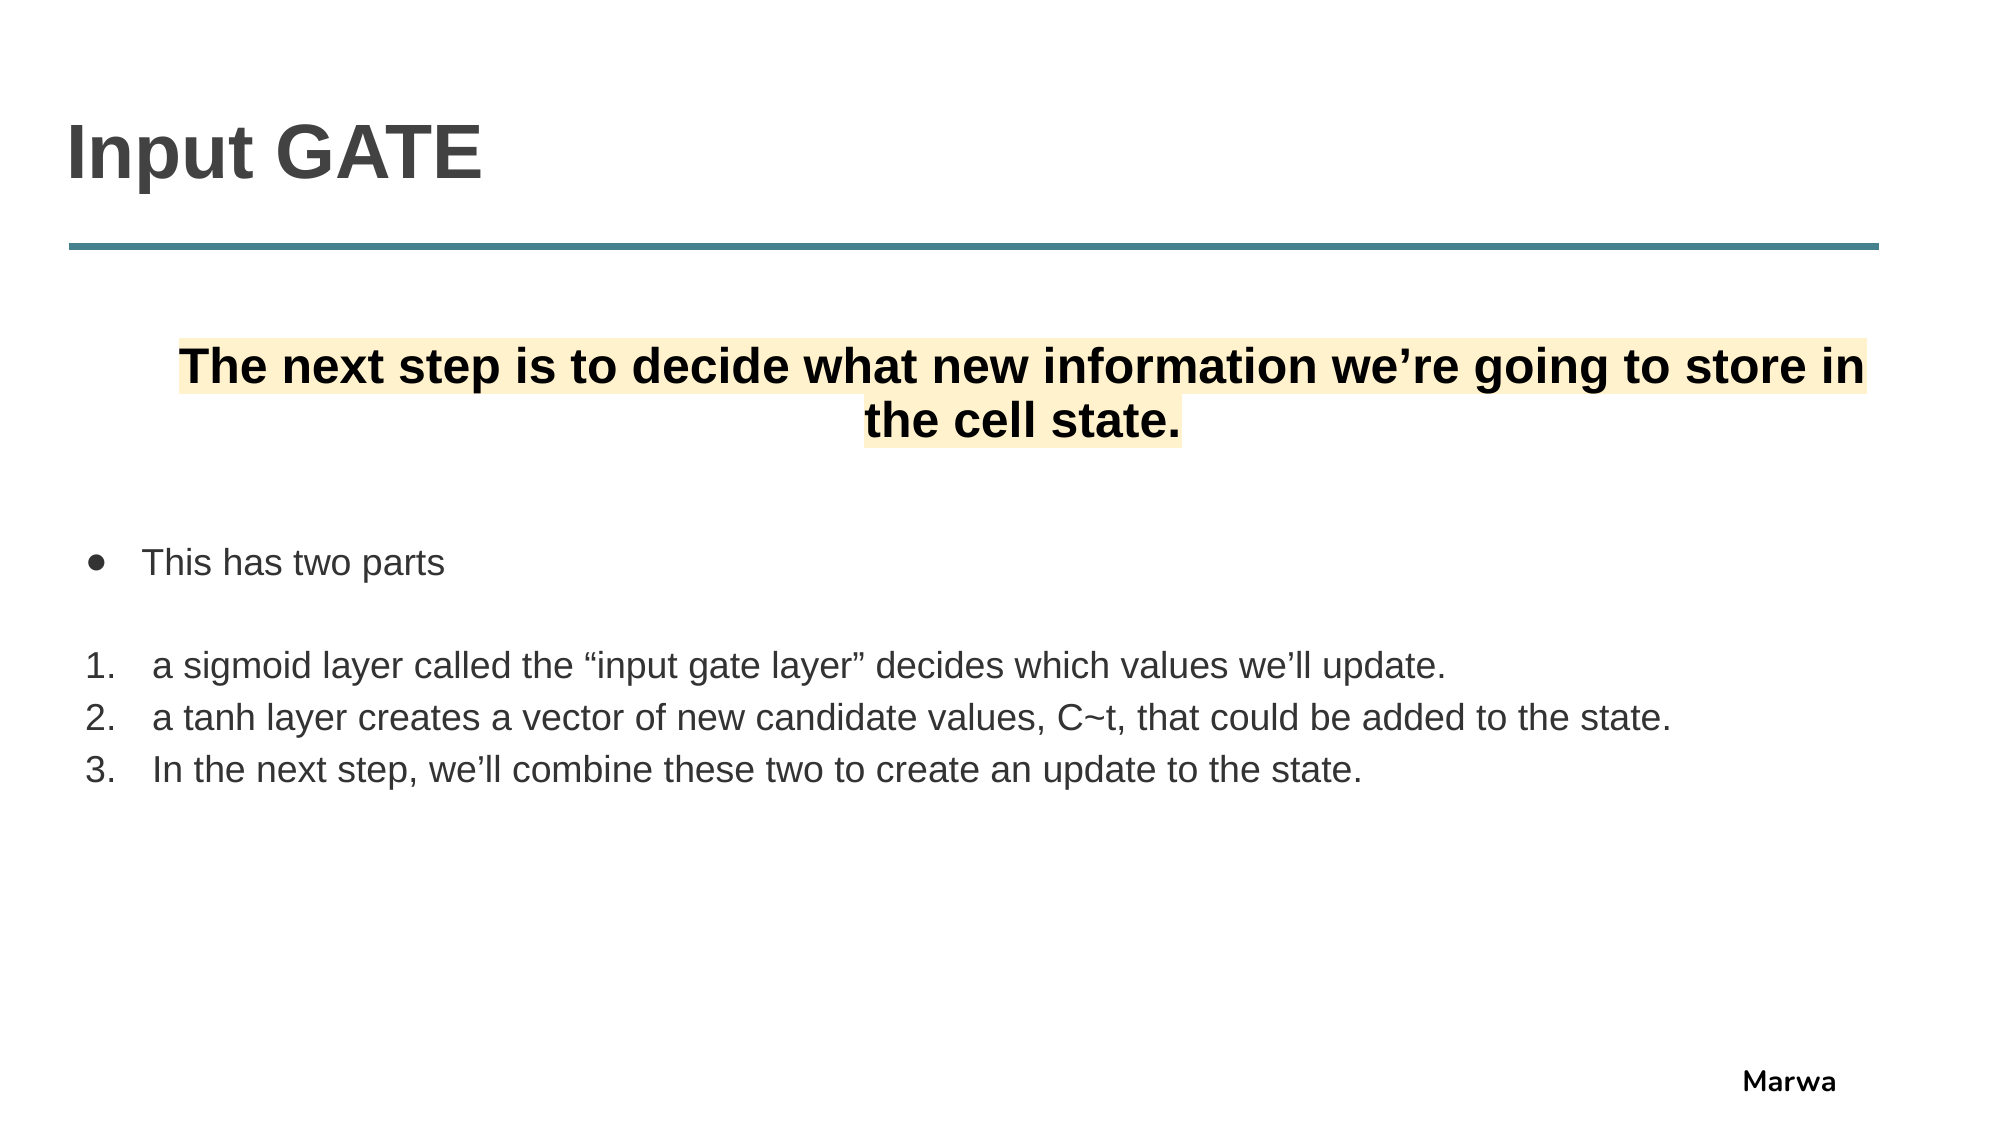

# Input GATE
The next step is to decide what new information we’re going to store in the cell state.

This has two parts

 a sigmoid layer called the “input gate layer” decides which values we’ll update.
 a tanh layer creates a vector of new candidate values, C~t, that could be added to the state.
 In the next step, we’ll combine these two to create an update to the state.

26
Marwa